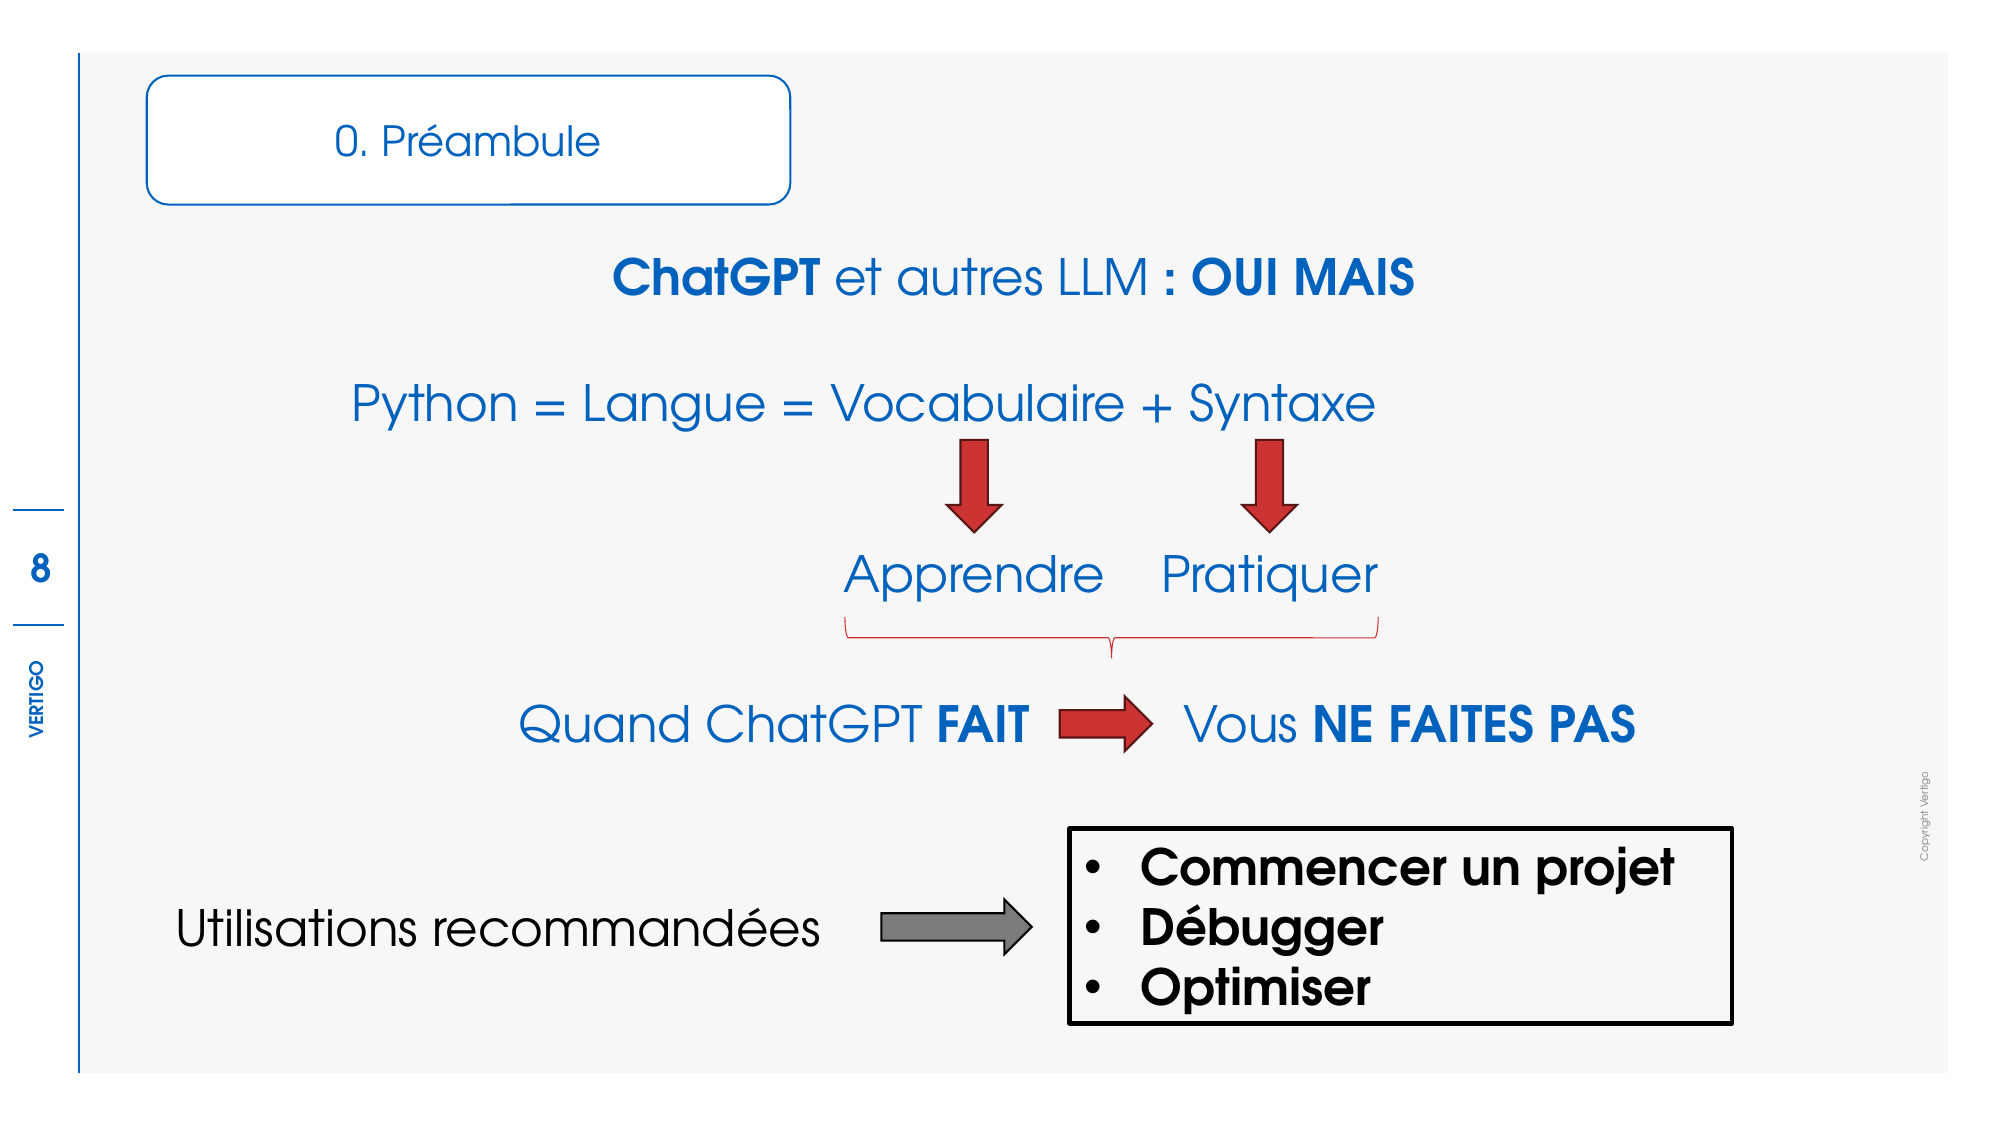

0. Préambule
ChatGPT et autres LLM : OUI MAIS
Python = Langue = Vocabulaire + Syntaxe

Apprendre
Pratiquer

Quand ChatGPT FAIT
Vous NE FAITES PAS
Commencer un projet
Débugger
Optimiser

Utilisations recommandées